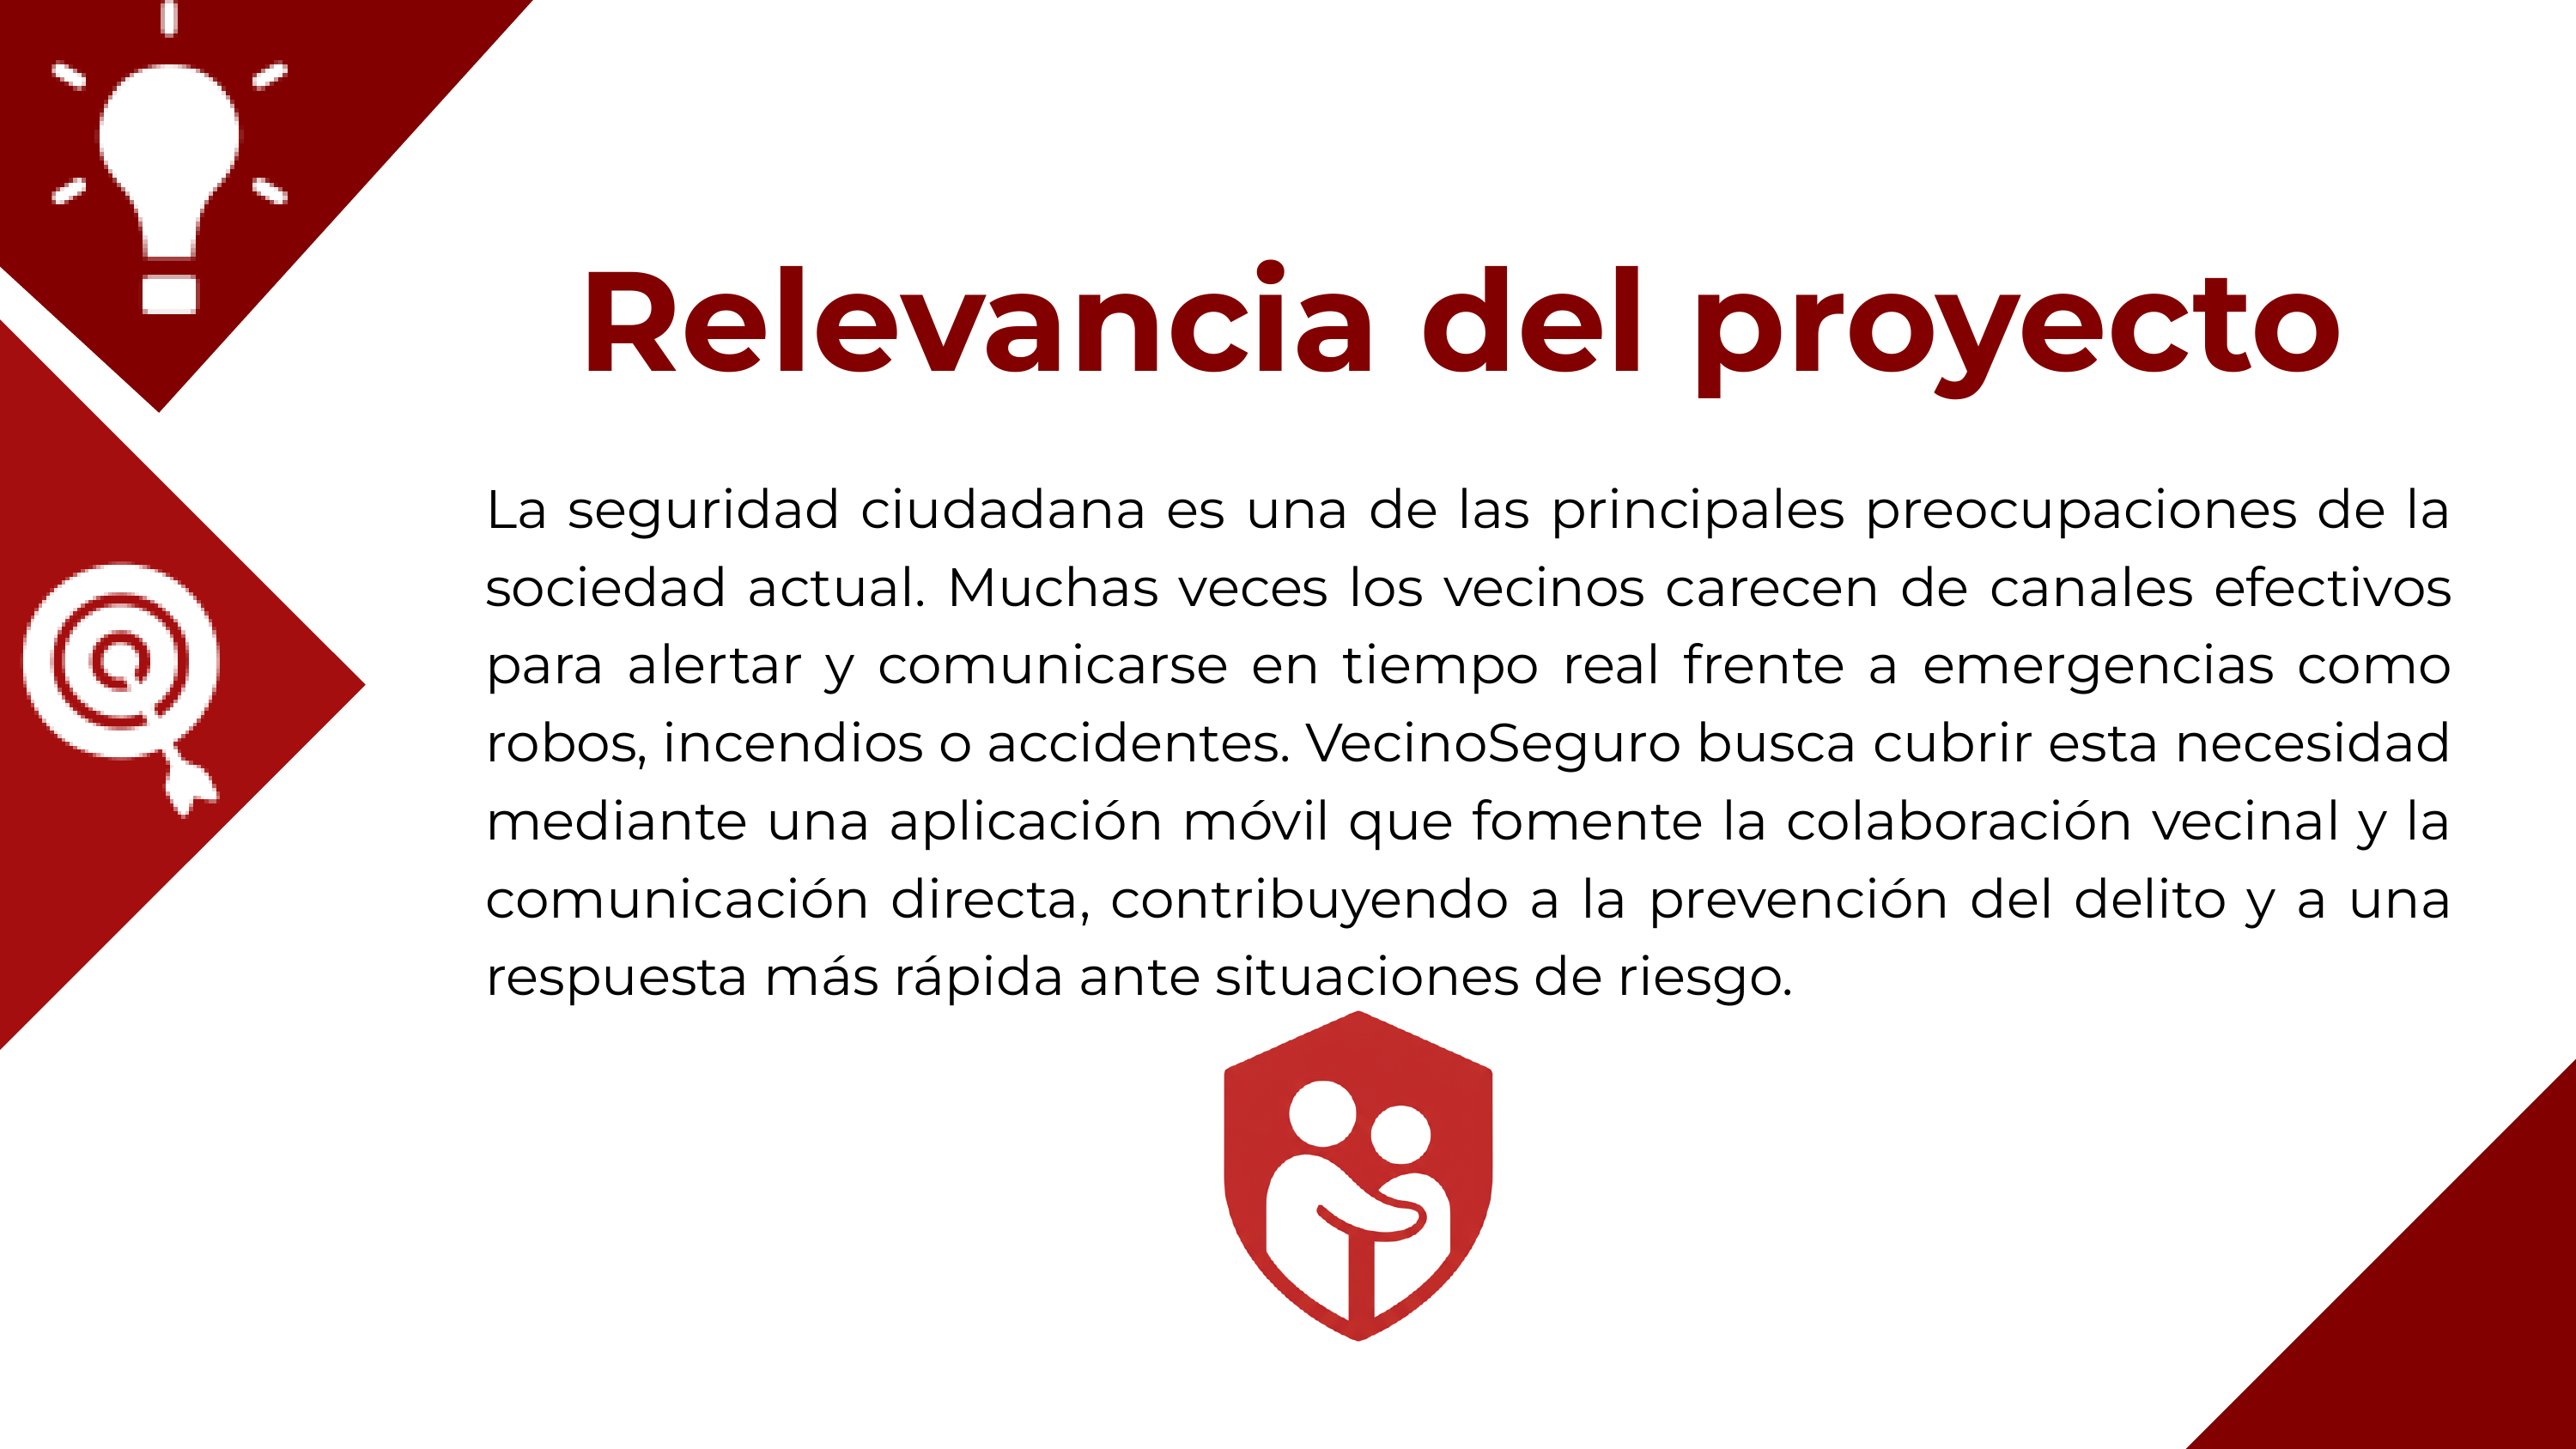

Relevancia del proyecto

La seguridad ciudadana es una de las principales preocupaciones de la sociedad actual. Muchas veces los vecinos carecen de canales efectivos para alertar y comunicarse en tiempo real frente a emergencias como robos, incendios o accidentes. VecinoSeguro busca cubrir esta necesidad mediante una aplicación móvil que fomente la colaboración vecinal y la comunicación directa, contribuyendo a la prevención del delito y a una respuesta más rápida ante situaciones de riesgo.